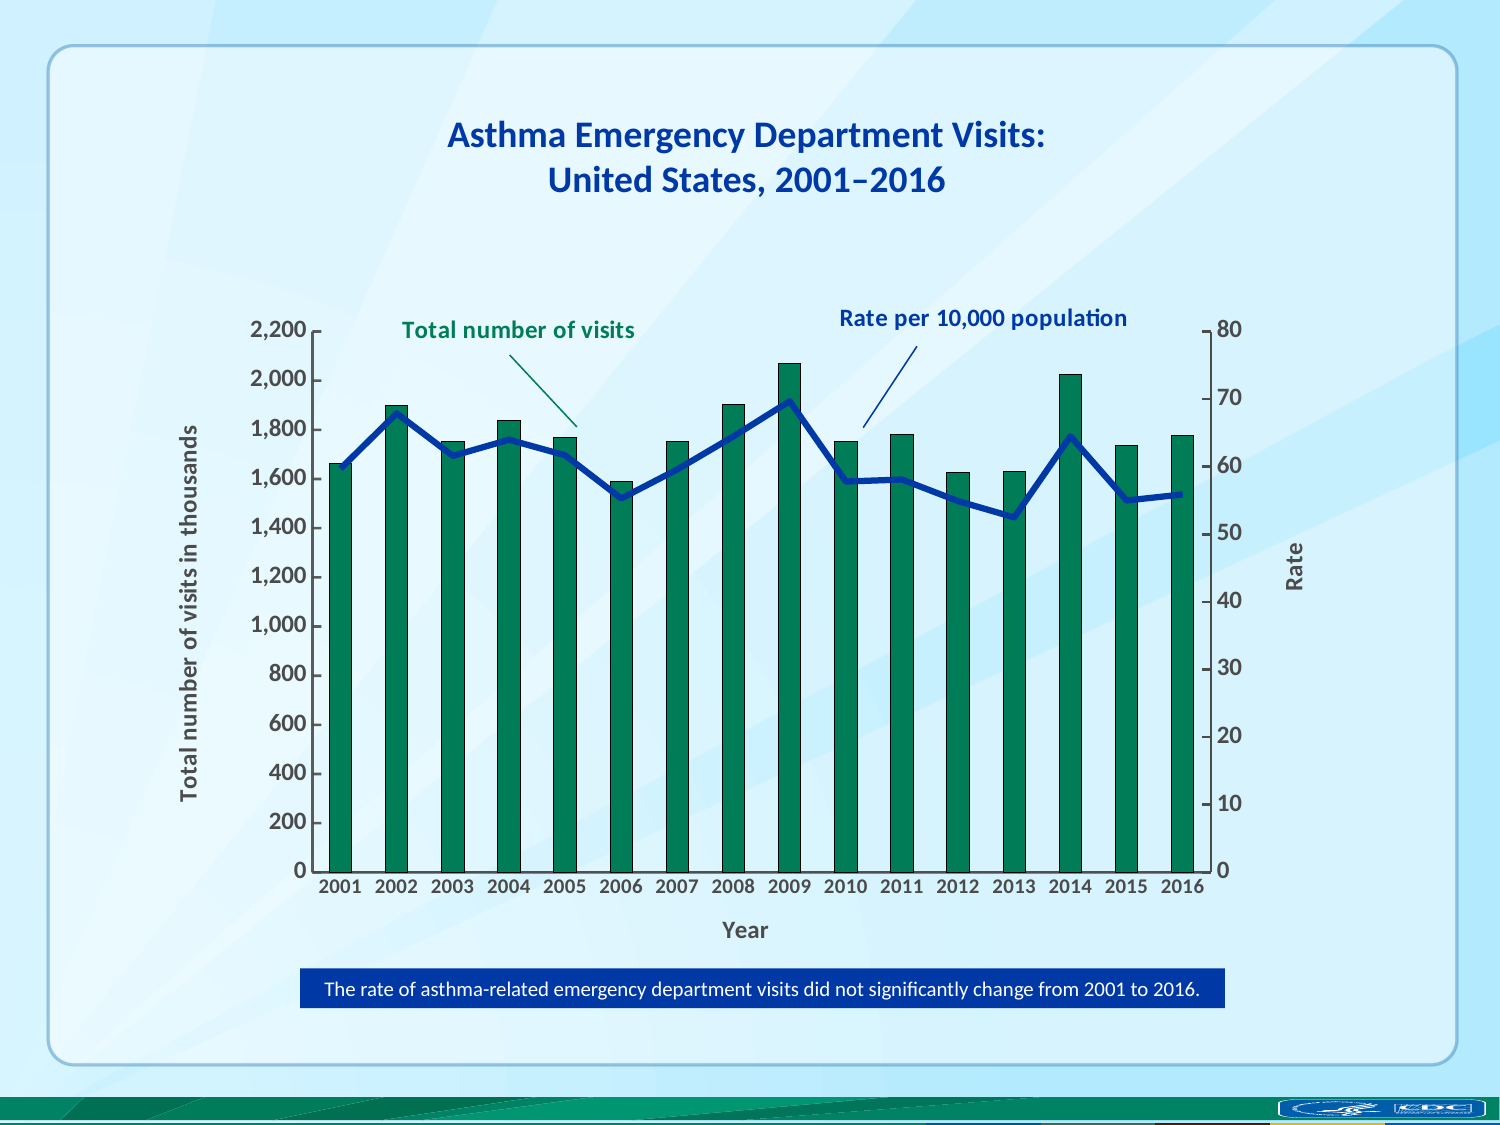

# Asthma Emergency Department Visits: United States, 2001–2016

### Chart

| Category | Number |  | PBR |
|---|---|---|---|
| 2001 | 1664.751 | None | 59.699999999999996 |
| 2002 | 1898.294 | None | 67.9 |
| 2003 | 1753.462 | None | 61.6 |
| 2004 | 1838.03 | None | 64.0 |
| 2005 | 1770.327 | None | 61.699999999999996 |
| 2006 | 1591.701 | None | 55.3 |
| 2007 | 1753.832 | None | 59.60000000000001 |
| 2008 | 1903.208 | None | 64.5 |
| 2009 | 2069.894 | None | 69.7 |
| 2010 | 1754.0 | None | 57.8 |
| 2011 | 1781.0 | None | 58.1 |
| 2012 | 1625.0 | None | 54.9 |
| 2013 | 1631.0 | None | 52.5 |
| 2014 | 2024.0 | None | 64.5 |
| 2015 | 1737.0 | None | 55.0 |
| 2016 | 1776.0 | None | 55.9 |
The rate of asthma-related emergency department visits did not significantly change from 2001 to 2016.